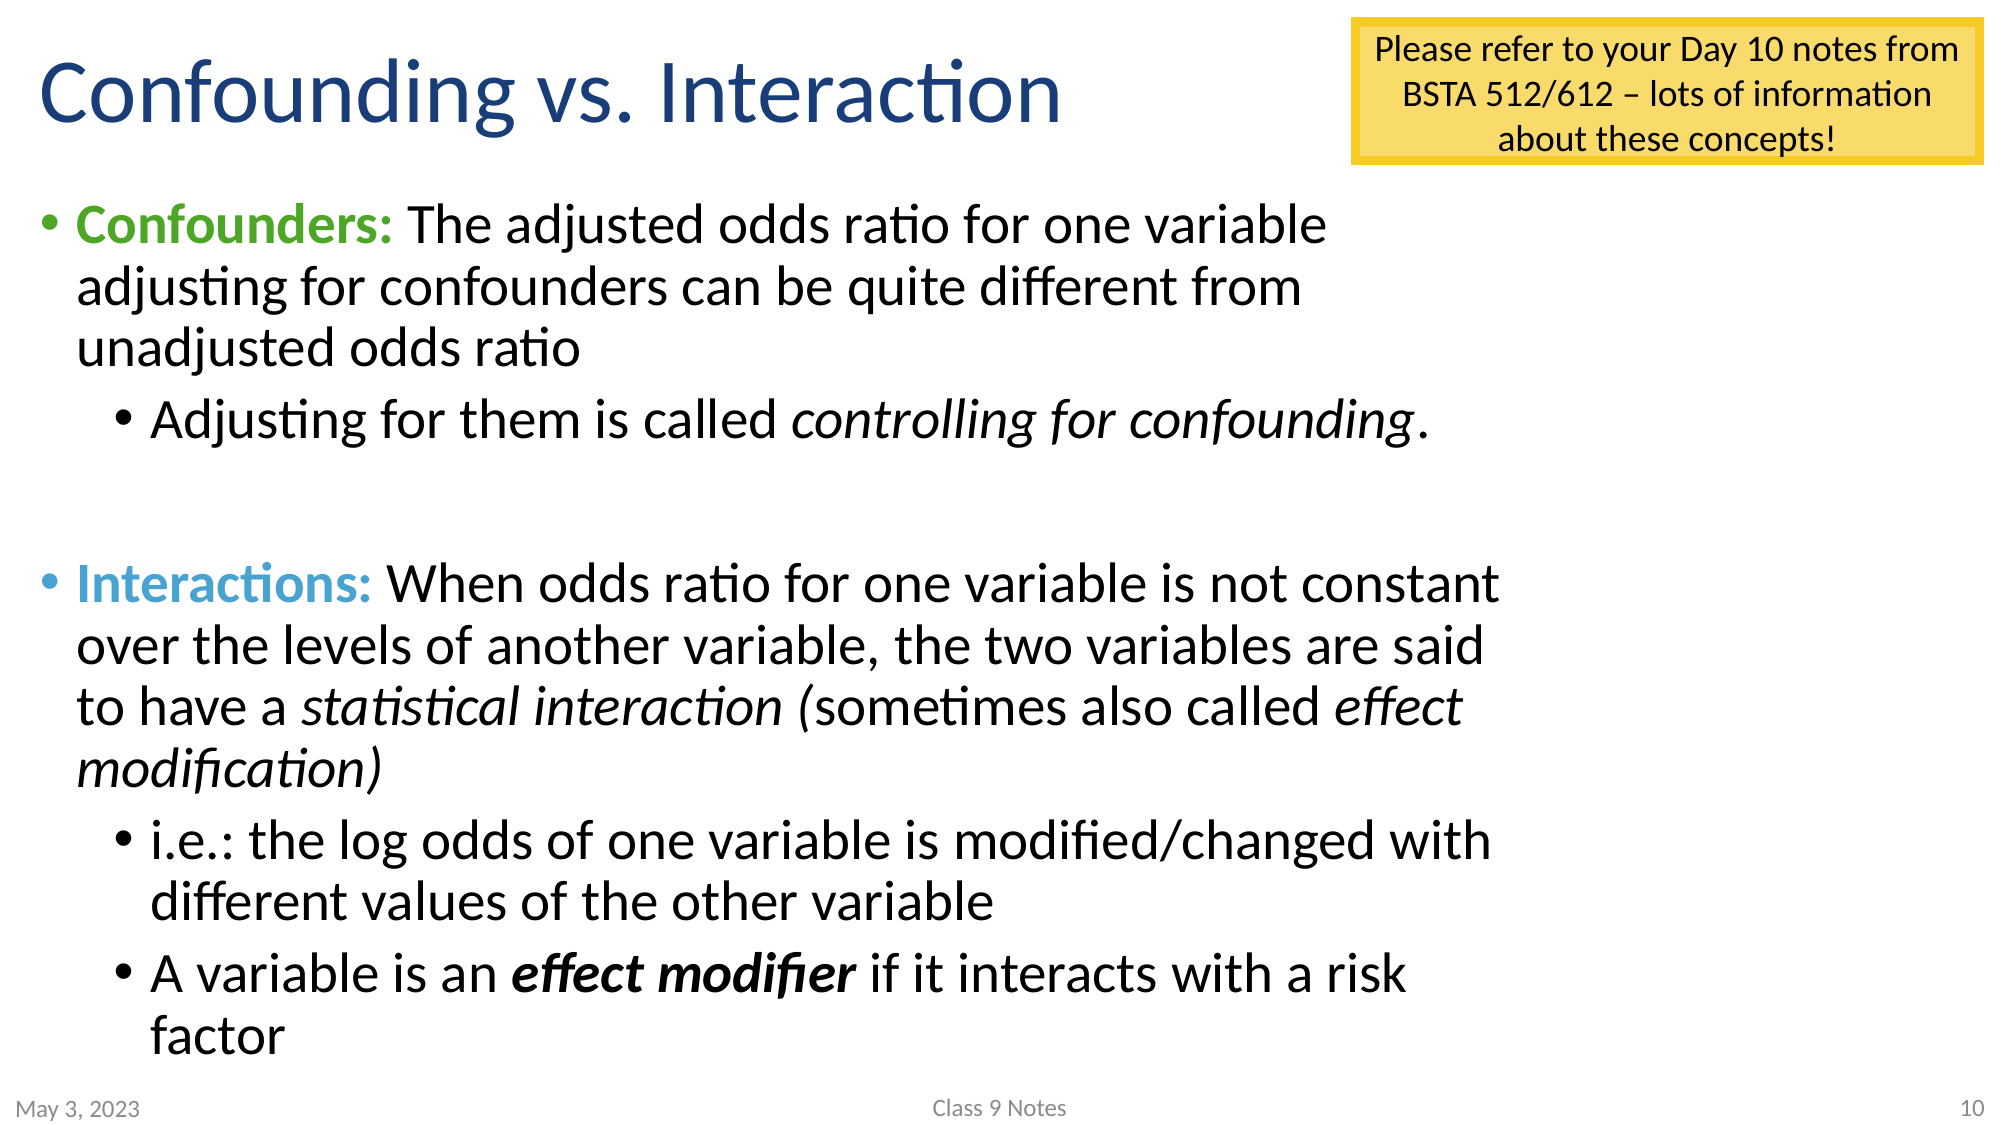

Please refer to your Day 10 notes from BSTA 512/612 – lots of information about these concepts!
# Confounding vs. Interaction
Confounders: The adjusted odds ratio for one variable adjusting for confounders can be quite different from unadjusted odds ratio
Adjusting for them is called controlling for confounding.

Interactions: When odds ratio for one variable is not constant over the levels of another variable, the two variables are said to have a statistical interaction (sometimes also called effect modification)
i.e.: the log odds of one variable is modified/changed with different values of the other variable
A variable is an effect modifier if it interacts with a risk factor

Class 9 Notes
10
May 3, 2023